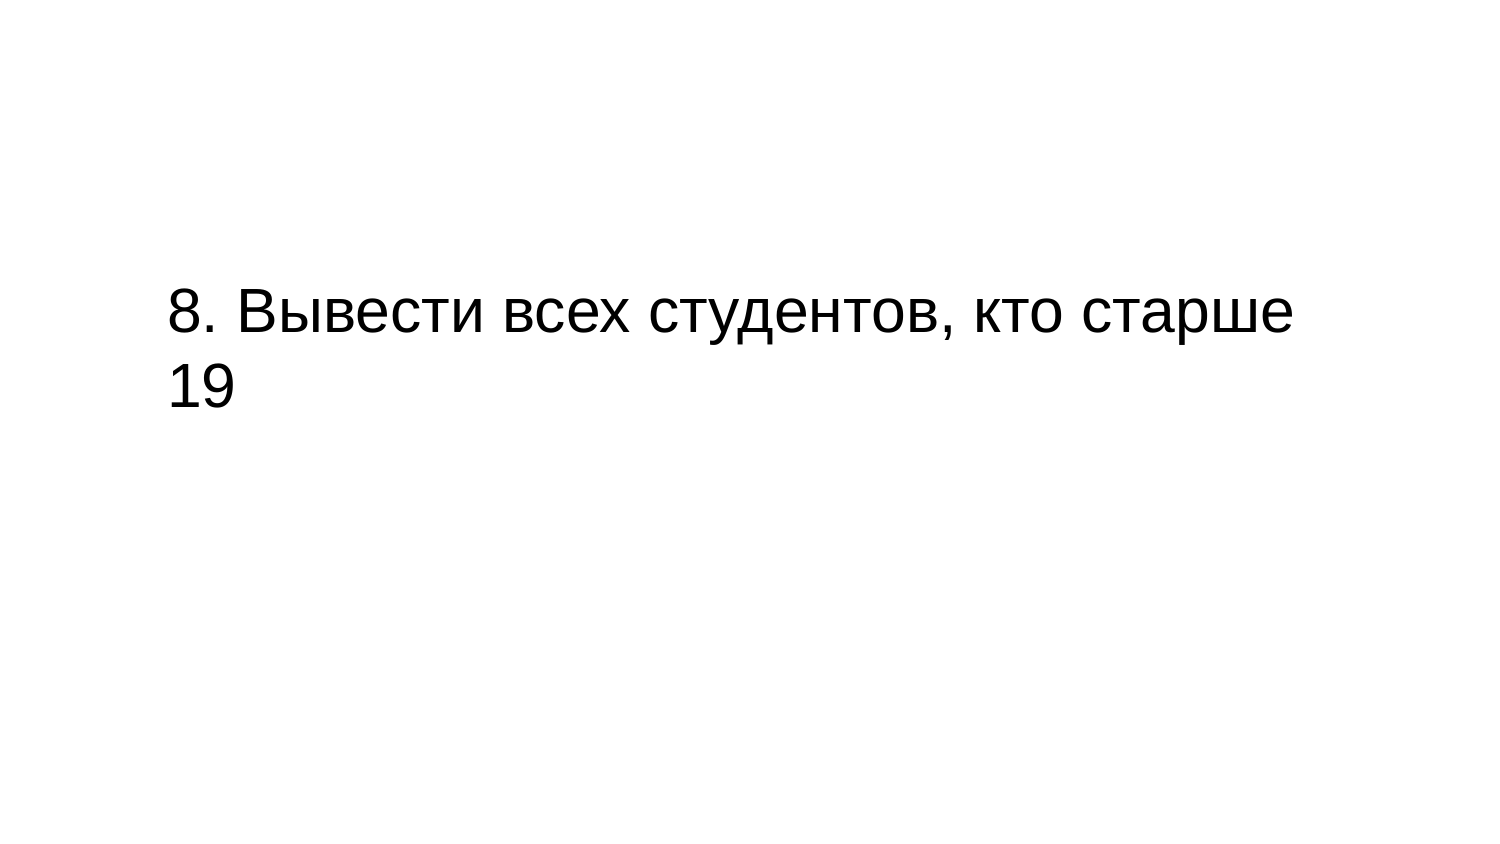

8. Вывести всех студентов, кто старше 19